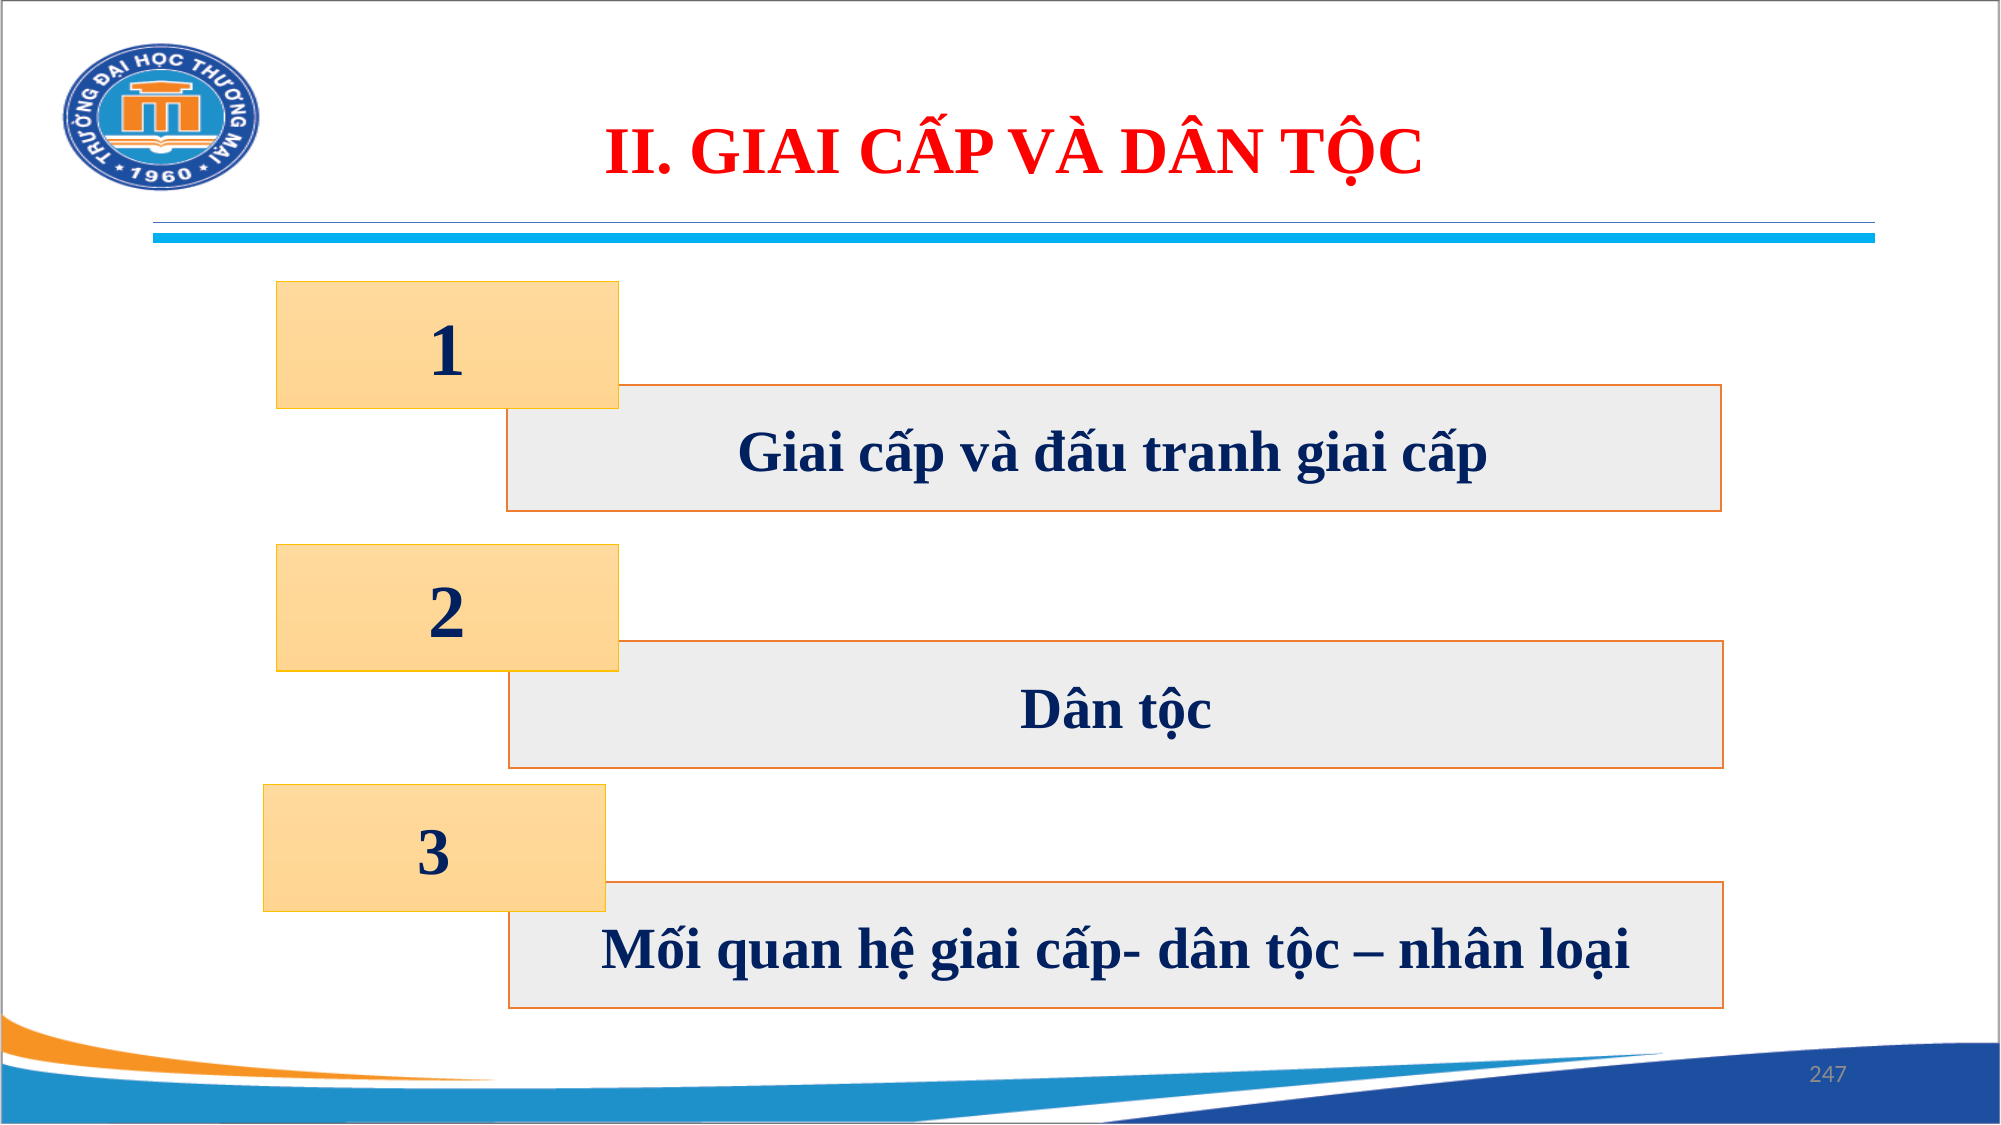

II. GIAI CẤP VÀ DÂN TỘC
1
Giai cấp và đấu tranh giai cấp
2
Dân tộc
3
Mối quan hệ giai cấp- dân tộc – nhân loại
247